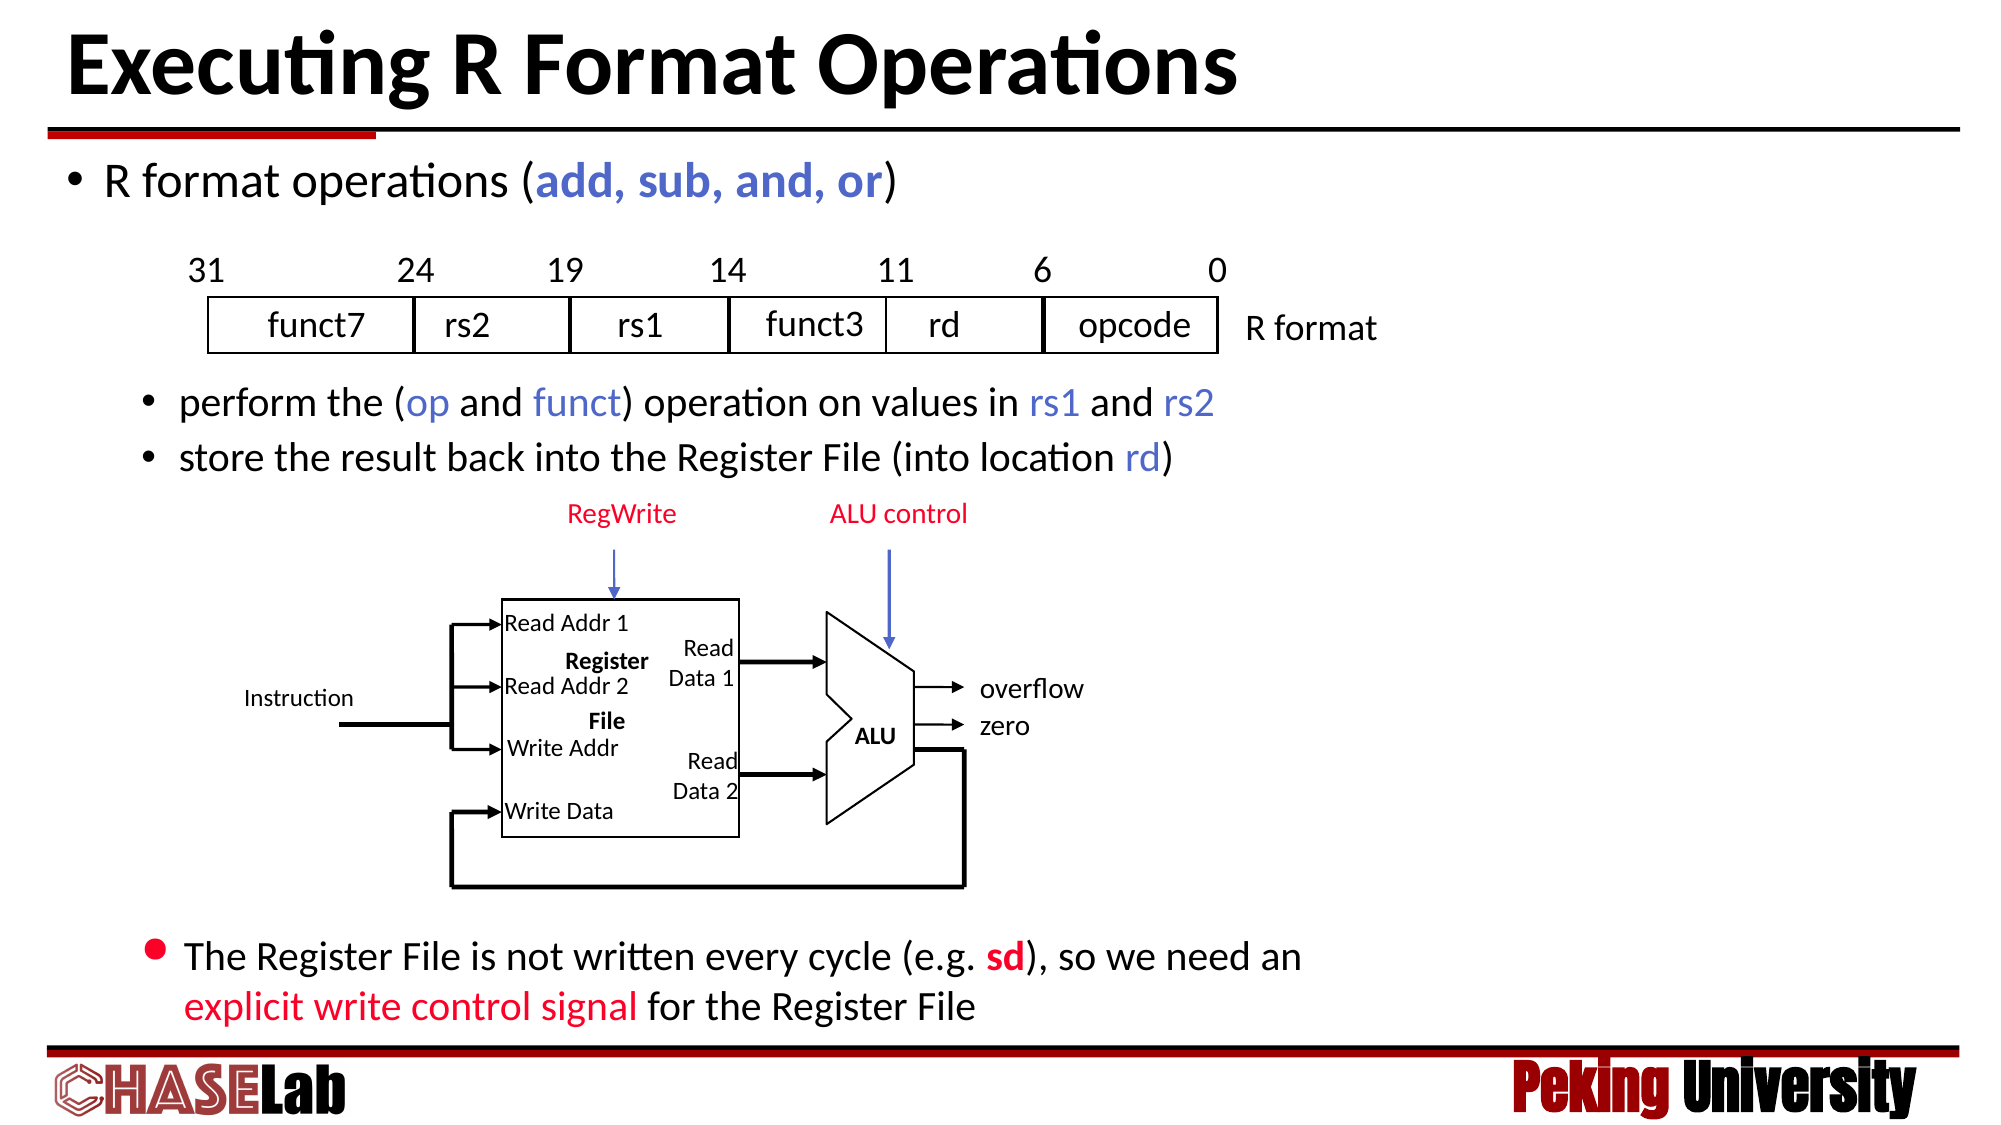

# Executing R Format Operations
R format operations (add, sub, and, or)

perform the (op and funct) operation on values in rs1 and rs2
store the result back into the Register File (into location rd)
31
24
19
14
11
6
0
R format

funct3
funct7
rs2
rs1
rd
opcode
RegWrite
ALU control

Read Addr 1

Read
 Data 1
Register

File
Read Addr 2

overflow
Instruction

zero
ALU

Write Addr

Read
 Data 2

Write Data

The Register File is not written every cycle (e.g. sd), so we need an explicit write control signal for the Register File